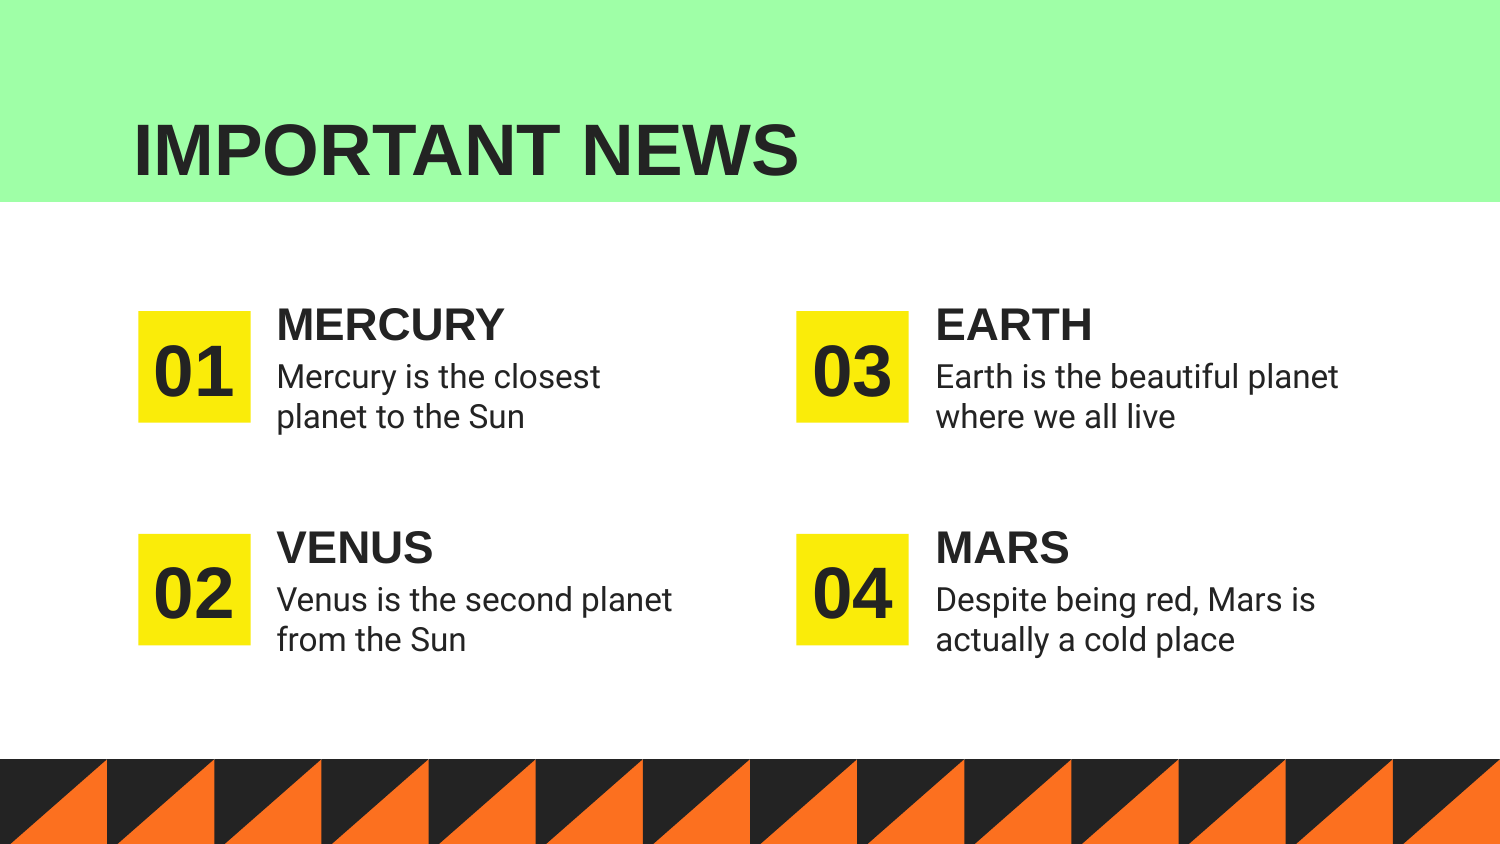

# IMPORTANT NEWS
MERCURY
EARTH
01
03
Mercury is the closest planet to the Sun
Earth is the beautiful planet where we all live
VENUS
MARS
02
04
Venus is the second planet from the Sun
Despite being red, Mars is actually a cold place